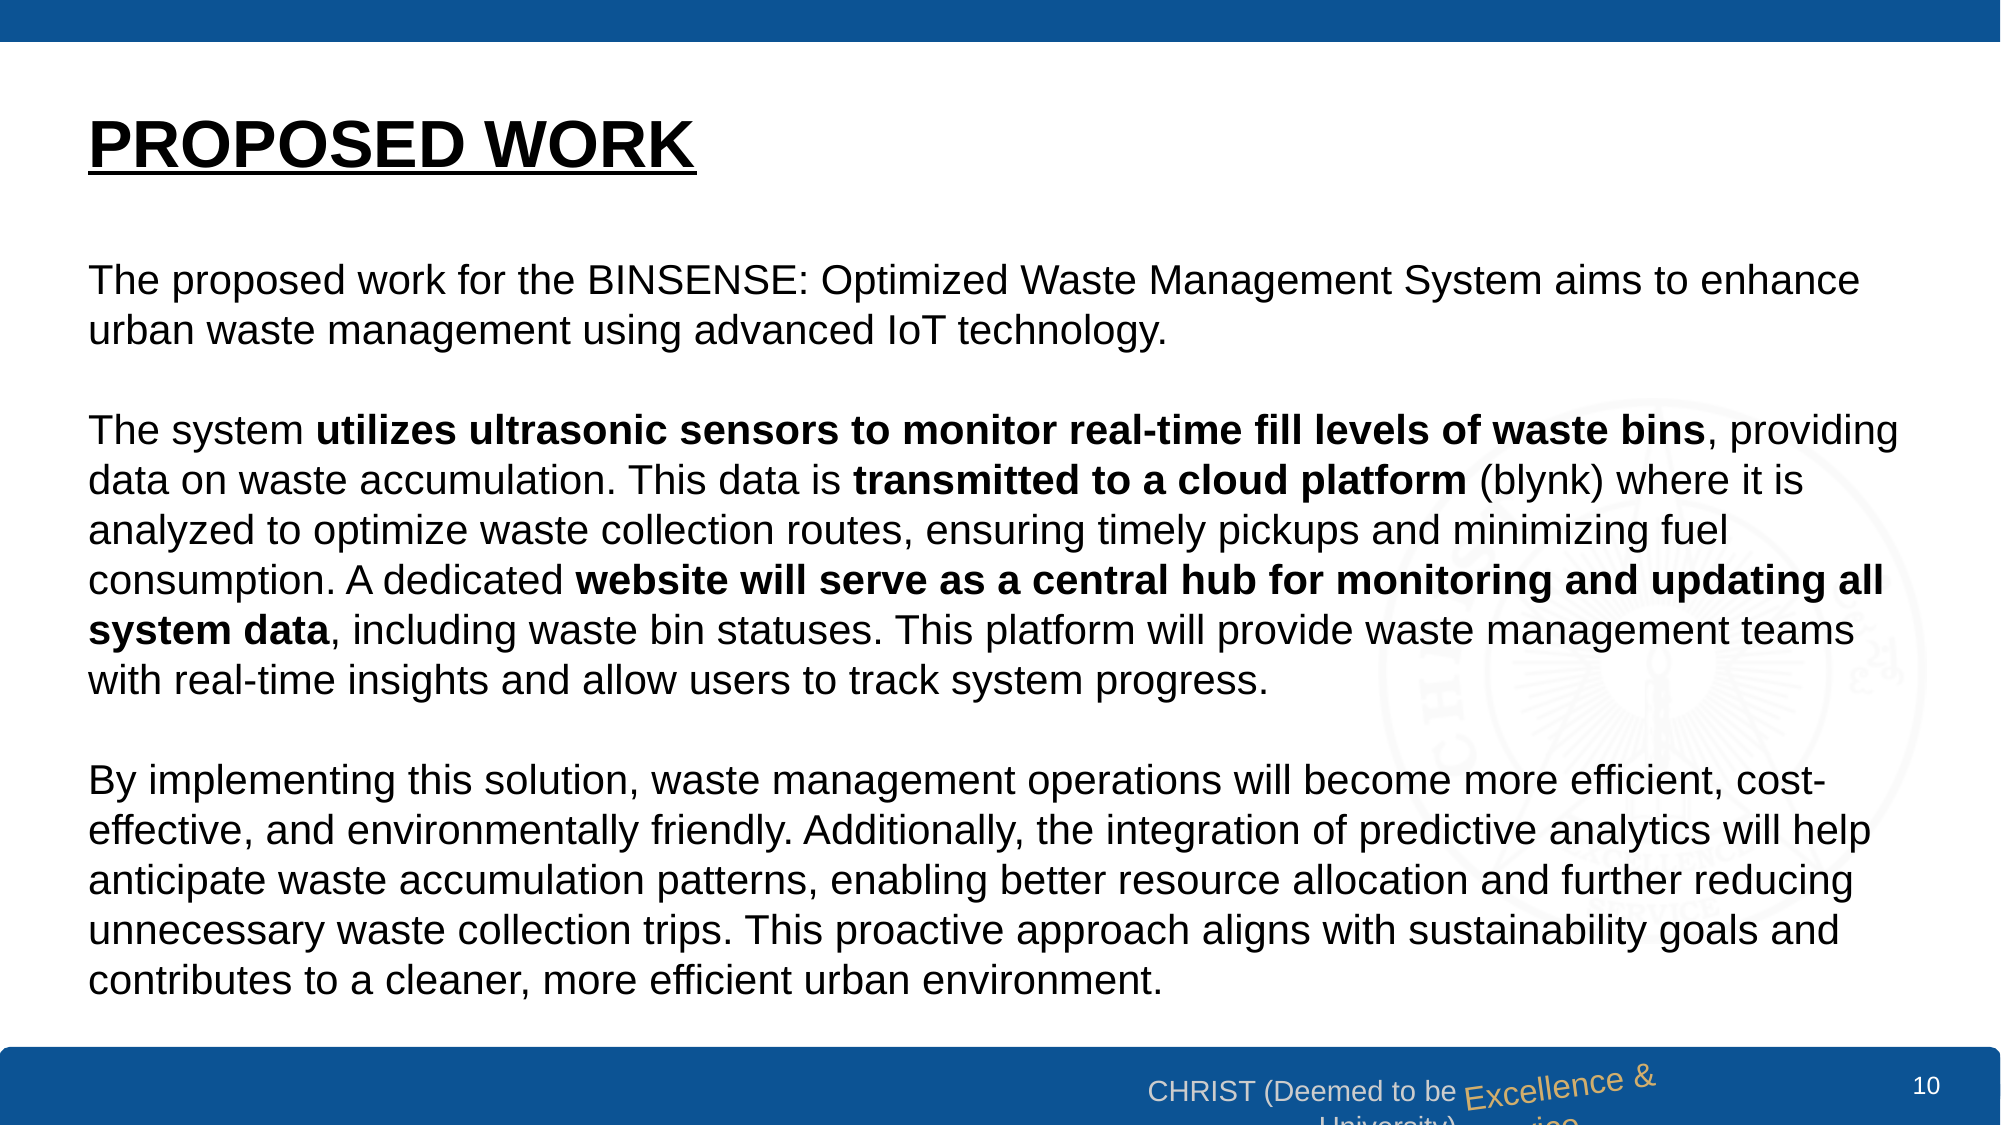

# PROPOSED WORK
The proposed work for the BINSENSE: Optimized Waste Management System aims to enhance urban waste management using advanced IoT technology.

The system utilizes ultrasonic sensors to monitor real-time fill levels of waste bins, providing data on waste accumulation. This data is transmitted to a cloud platform (blynk) where it is analyzed to optimize waste collection routes, ensuring timely pickups and minimizing fuel consumption. A dedicated website will serve as a central hub for monitoring and updating all system data, including waste bin statuses. This platform will provide waste management teams with real-time insights and allow users to track system progress.

By implementing this solution, waste management operations will become more efficient, cost-effective, and environmentally friendly. Additionally, the integration of predictive analytics will help anticipate waste accumulation patterns, enabling better resource allocation and further reducing unnecessary waste collection trips. This proactive approach aligns with sustainability goals and contributes to a cleaner, more efficient urban environment.
10